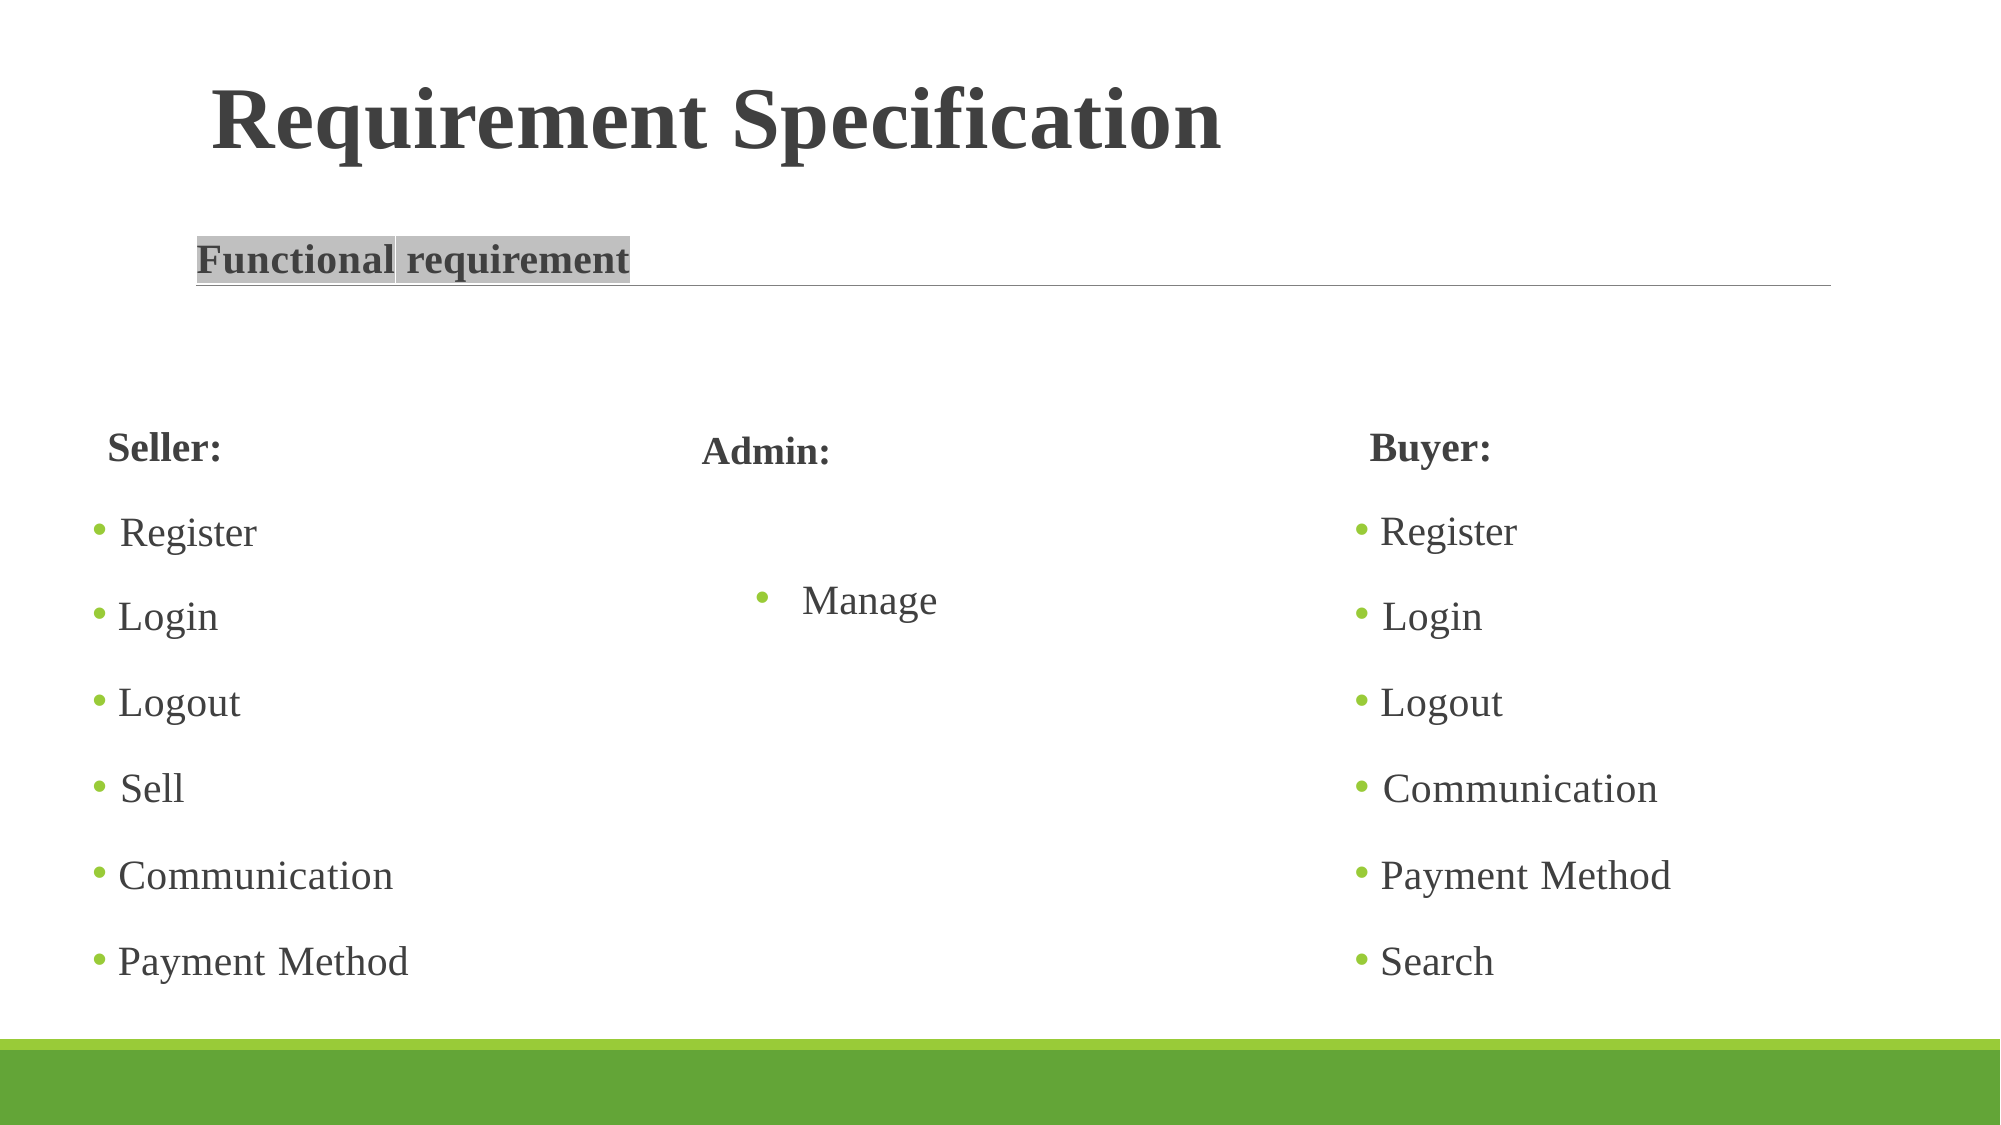

# Requirement Specification
Functional requirement

Seller:
 Register
 Login
 Logout
 Sell
 Communication
 Payment Method
Admin:

Manage

Buyer:
 Register
 Login
 Logout
 Communication
 Payment Method
 Search